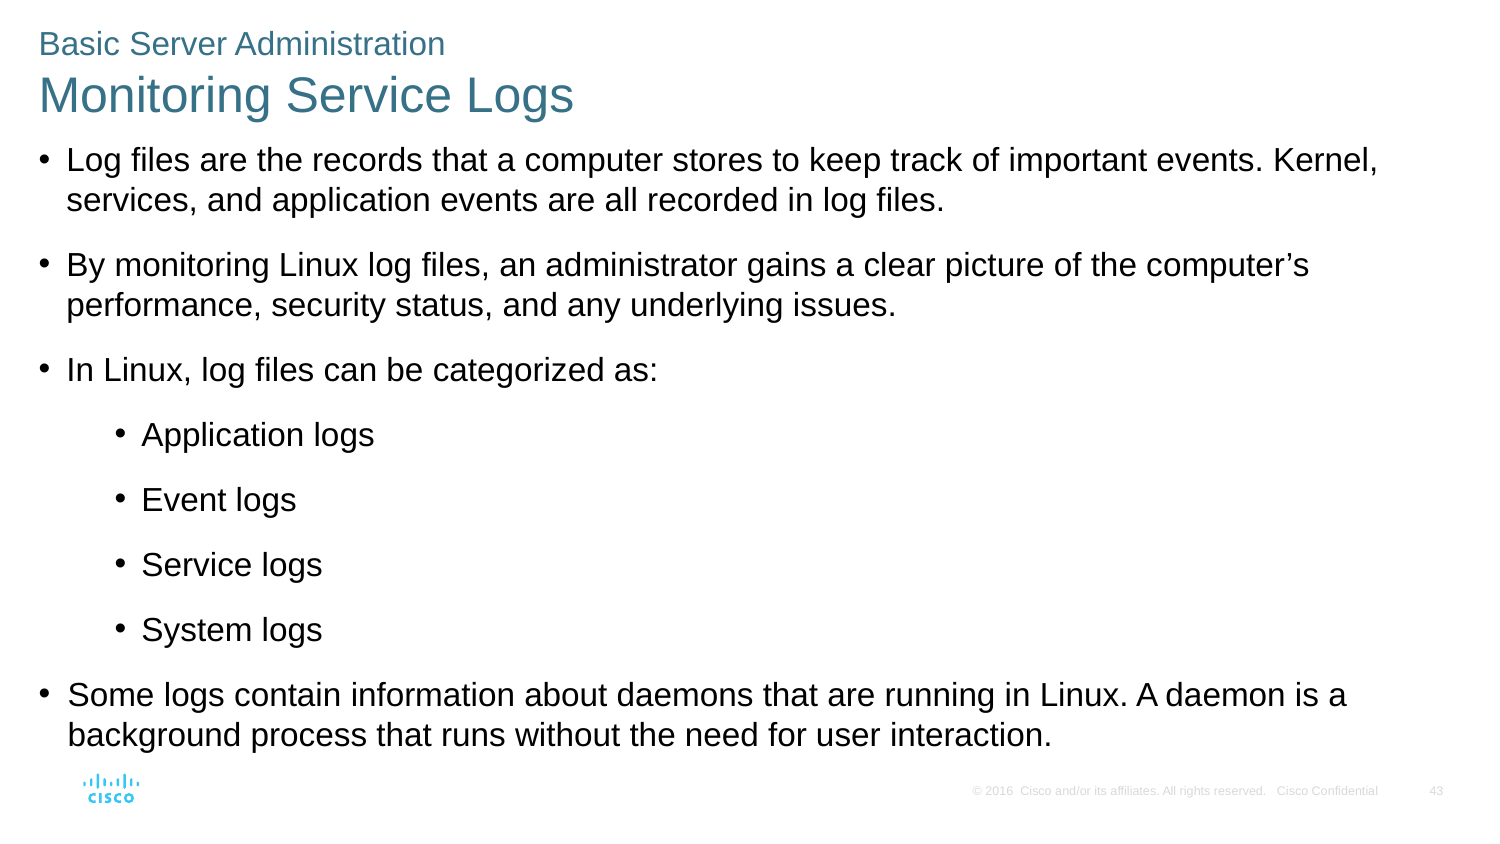

Basic Server Administration
Monitoring Service Logs
Log files are the records that a computer stores to keep track of important events. Kernel, services, and application events are all recorded in log files.
By monitoring Linux log files, an administrator gains a clear picture of the computer’s performance, security status, and any underlying issues.
In Linux, log files can be categorized as:
Application logs
Event logs
Service logs
System logs
Some logs contain information about daemons that are running in Linux. A daemon is a background process that runs without the need for user interaction.